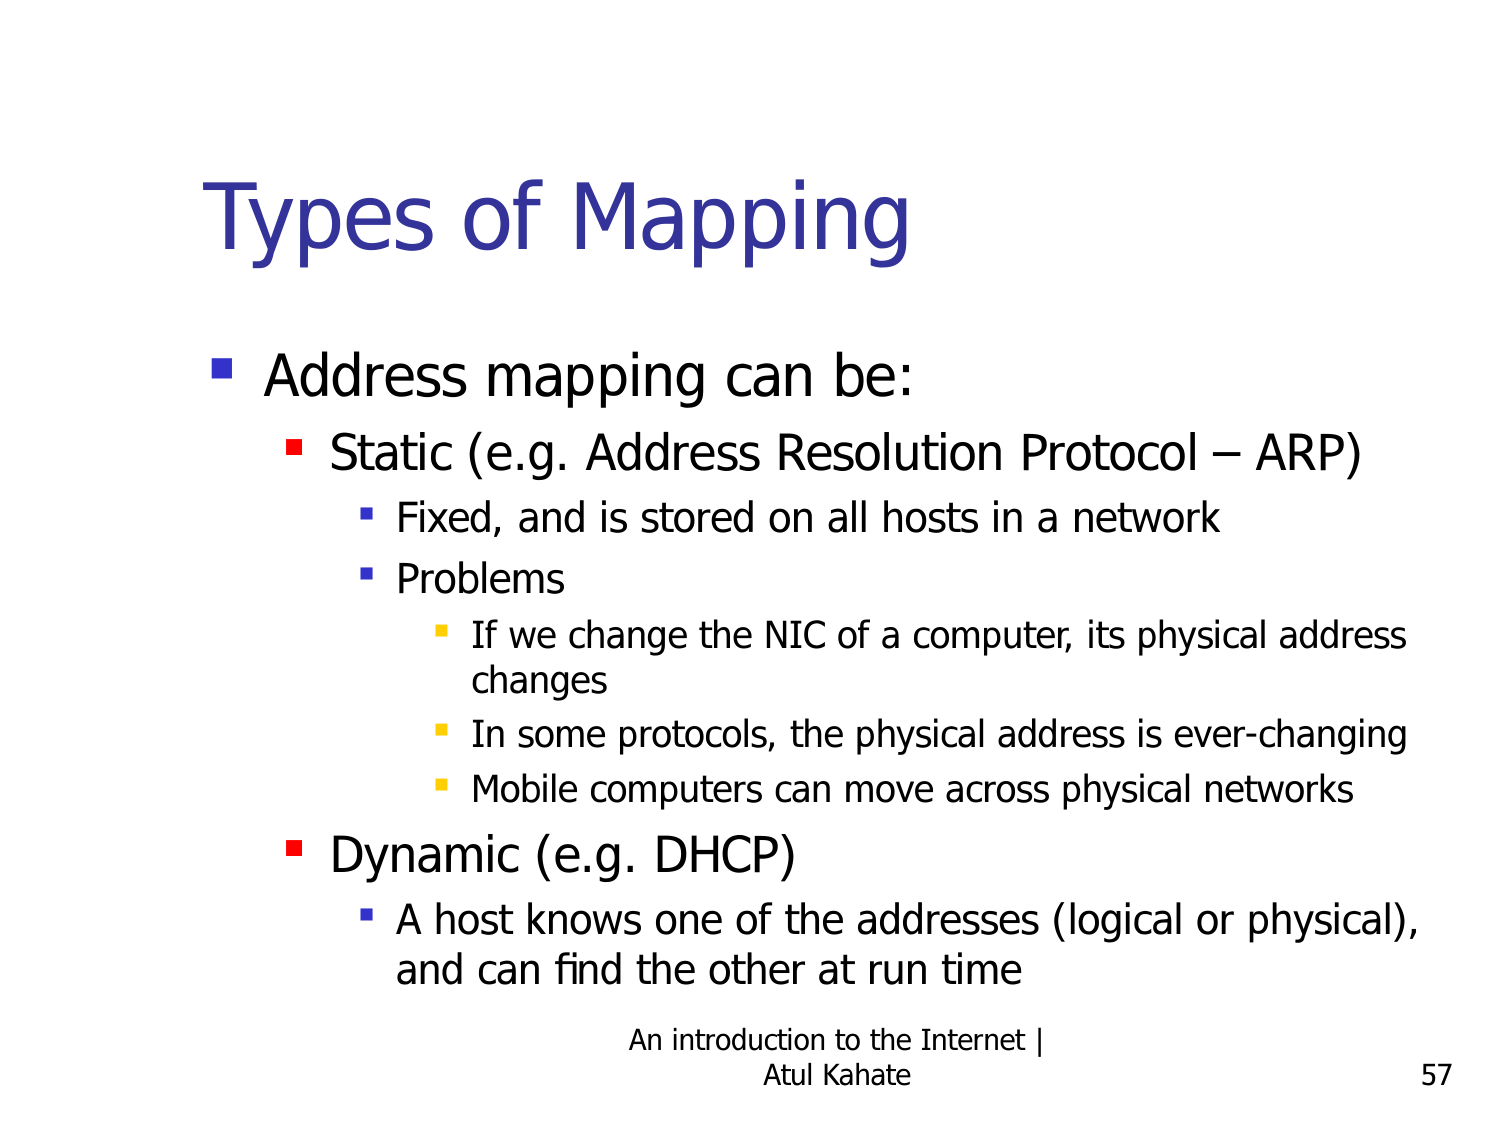

Types of Mapping
Address mapping can be:
Static (e.g. Address Resolution Protocol – ARP)
Fixed, and is stored on all hosts in a network
Problems
If we change the NIC of a computer, its physical address changes
In some protocols, the physical address is ever-changing
Mobile computers can move across physical networks
Dynamic (e.g. DHCP)
A host knows one of the addresses (logical or physical), and can find the other at run time
An introduction to the Internet | Atul Kahate
57